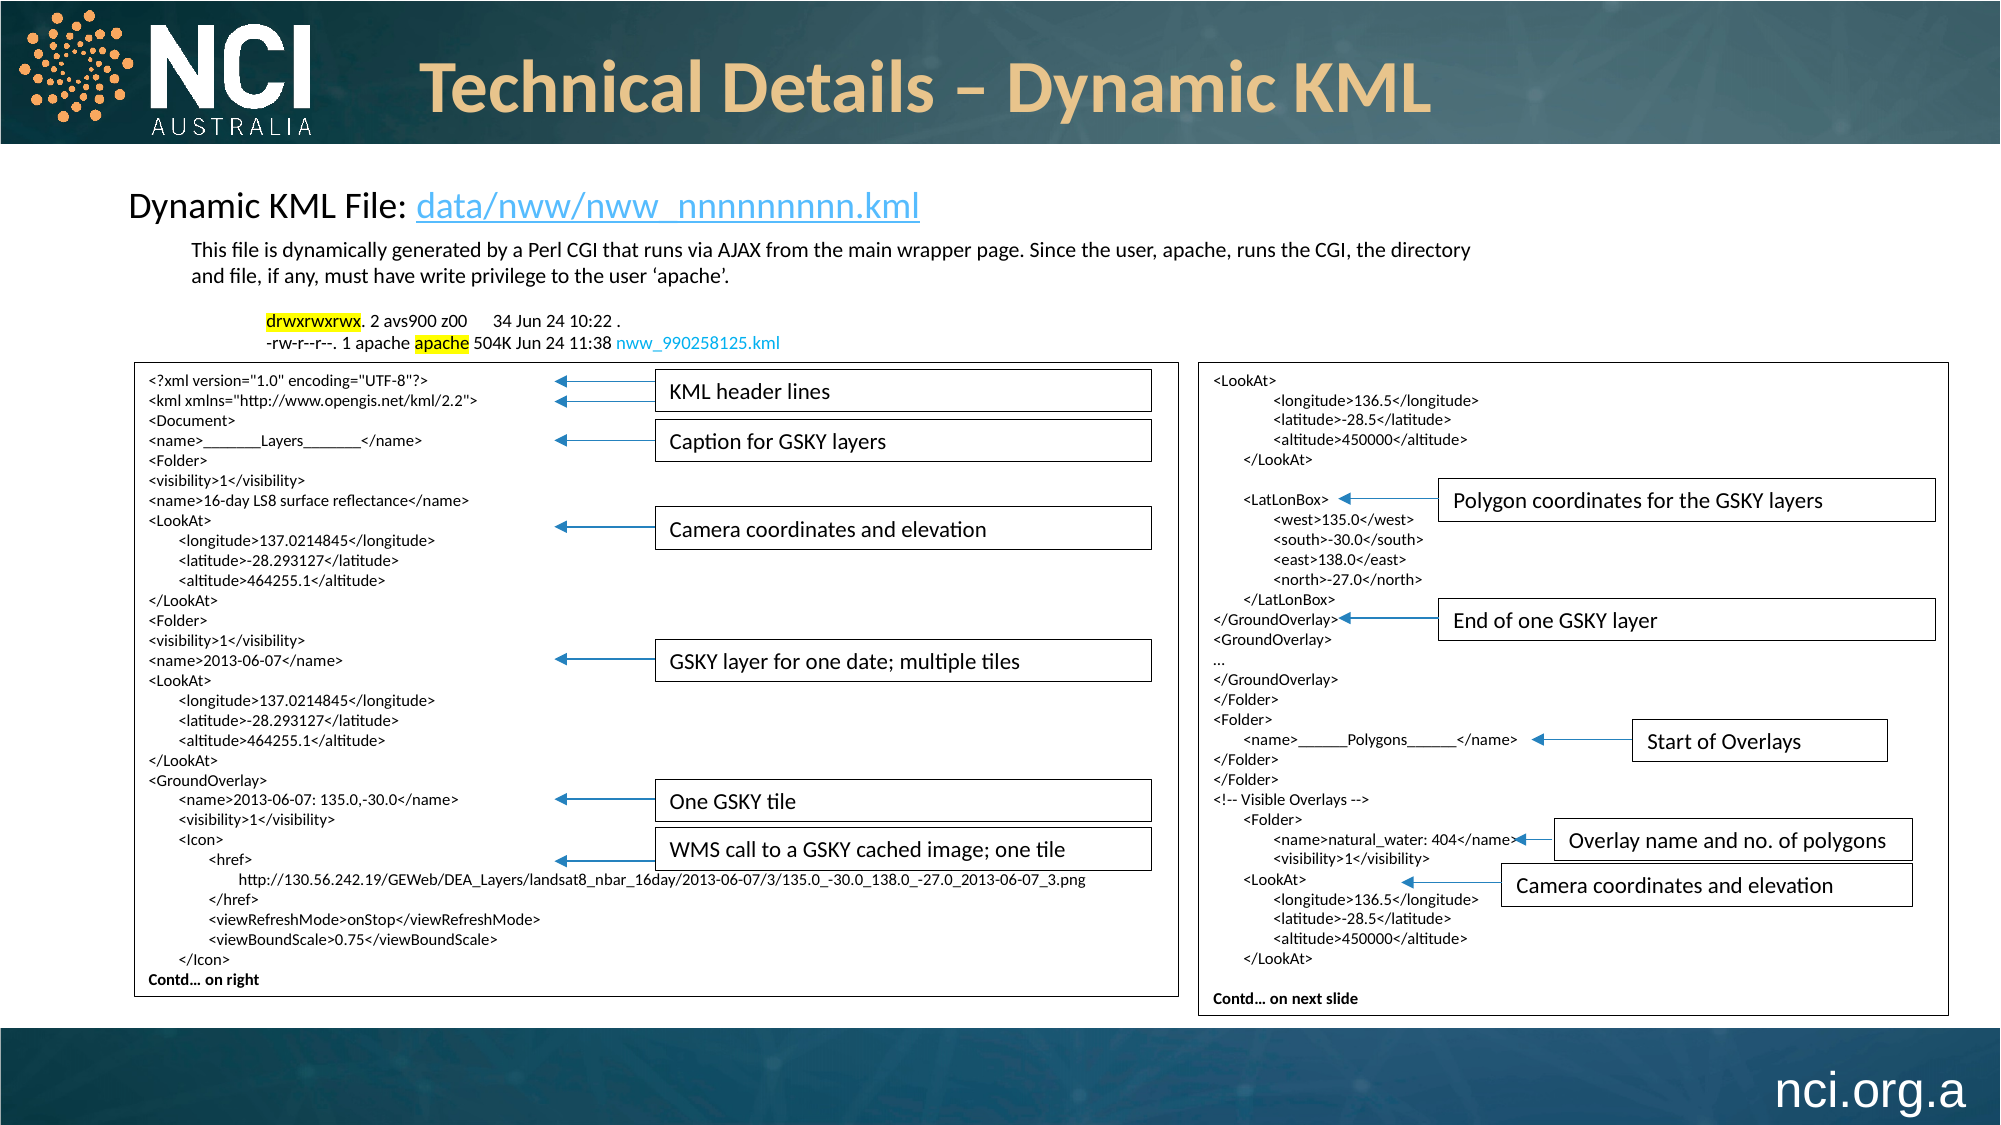

Technical Details – Dynamic KML
Dynamic KML File: data/nww/nww_nnnnnnnnn.kml
This file is dynamically generated by a Perl CGI that runs via AJAX from the main wrapper page. Since the user, apache, runs the CGI, the directory and file, if any, must have write privilege to the user ‘apache’.

drwxrwxrwx. 2 avs900 z00      34 Jun 24 10:22 .
-rw-r--r--. 1 apache apache 504K Jun 24 11:38 nww_990258125.kml
<LookAt>
                <longitude>136.5</longitude>
                <latitude>-28.5</latitude>
                <altitude>450000</altitude>
        </LookAt>

        <LatLonBox>
                <west>135.0</west>
                <south>-30.0</south>
                <east>138.0</east>
                <north>-27.0</north>
        </LatLonBox>
</GroundOverlay>
<GroundOverlay>
…
</GroundOverlay>
</Folder>
<Folder>
        <name>______Polygons______</name>
</Folder>
</Folder>
<!-- Visible Overlays -->
        <Folder>
                <name>natural_water: 404</name>
                <visibility>1</visibility>
        <LookAt>
                <longitude>136.5</longitude>
                <latitude>-28.5</latitude>
                <altitude>450000</altitude>
        </LookAt>

Contd… on next slide
<?xml version="1.0" encoding="UTF-8"?>
<kml xmlns="http://www.opengis.net/kml/2.2">
<Document>
<name>_______Layers_______</name>
<Folder>
<visibility>1</visibility>
<name>16-day LS8 surface reflectance</name>
<LookAt>
        <longitude>137.0214845</longitude>
        <latitude>-28.293127</latitude>
        <altitude>464255.1</altitude>
</LookAt>
<Folder>
<visibility>1</visibility>
<name>2013-06-07</name>
<LookAt>
        <longitude>137.0214845</longitude>
        <latitude>-28.293127</latitude>
        <altitude>464255.1</altitude>
</LookAt>
<GroundOverlay>
        <name>2013-06-07: 135.0,-30.0</name>
        <visibility>1</visibility>
        <Icon>
                <href>
                        http://130.56.242.19/GEWeb/DEA_Layers/landsat8_nbar_16day/2013-06-07/3/135.0_-30.0_138.0_-27.0_2013-06-07_3.png
                </href>
                <viewRefreshMode>onStop</viewRefreshMode>
                <viewBoundScale>0.75</viewBoundScale>
        </Icon>
Contd… on right
KML header lines
Caption for GSKY layers
Polygon coordinates for the GSKY layers
Camera coordinates and elevation
End of one GSKY layer
GSKY layer for one date; multiple tiles
Start of Overlays
One GSKY tile
Overlay name and no. of polygons
WMS call to a GSKY cached image; one tile
Camera coordinates and elevation